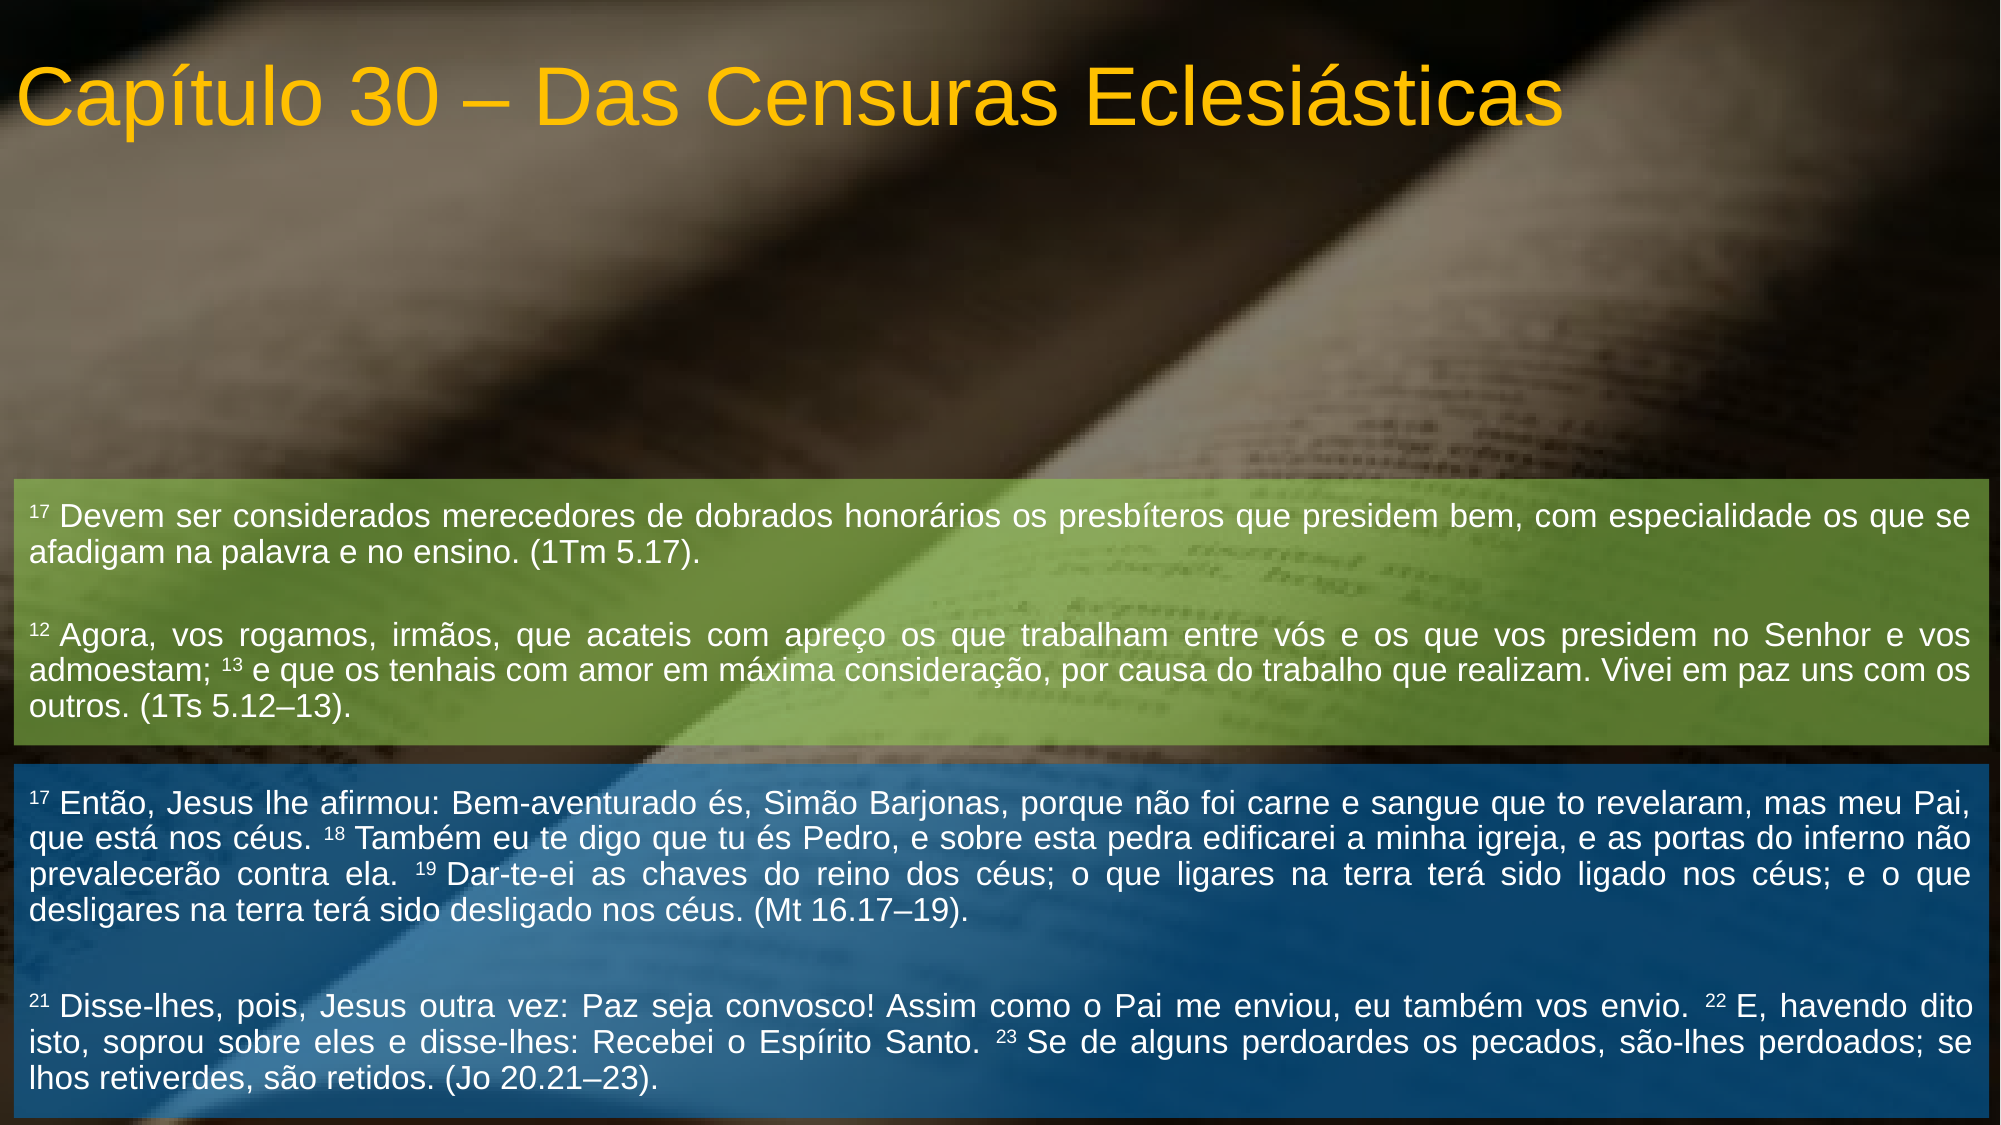

Capítulo 30 – Das Censuras Eclesiásticas
17 Devem ser considerados merecedores de dobrados honorários os presbíteros que presidem bem, com especialidade os que se afadigam na palavra e no ensino. (1Tm 5.17).

12 Agora, vos rogamos, irmãos, que acateis com apreço os que trabalham entre vós e os que vos presidem no Senhor e vos admoestam; 13 e que os tenhais com amor em máxima consideração, por causa do trabalho que realizam. Vivei em paz uns com os outros. (1Ts 5.12–13).
17 Então, Jesus lhe afirmou: Bem-aventurado és, Simão Barjonas, porque não foi carne e sangue que to revelaram, mas meu Pai, que está nos céus. 18 Também eu te digo que tu és Pedro, e sobre esta pedra edificarei a minha igreja, e as portas do inferno não prevalecerão contra ela. 19 Dar-te-ei as chaves do reino dos céus; o que ligares na terra terá sido ligado nos céus; e o que desligares na terra terá sido desligado nos céus. (Mt 16.17–19).

21 Disse-lhes, pois, Jesus outra vez: Paz seja convosco! Assim como o Pai me enviou, eu também vos envio. 22 E, havendo dito isto, soprou sobre eles e disse-lhes: Recebei o Espírito Santo. 23 Se de alguns perdoardes os pecados, são-lhes perdoados; se lhos retiverdes, são retidos. (Jo 20.21–23).